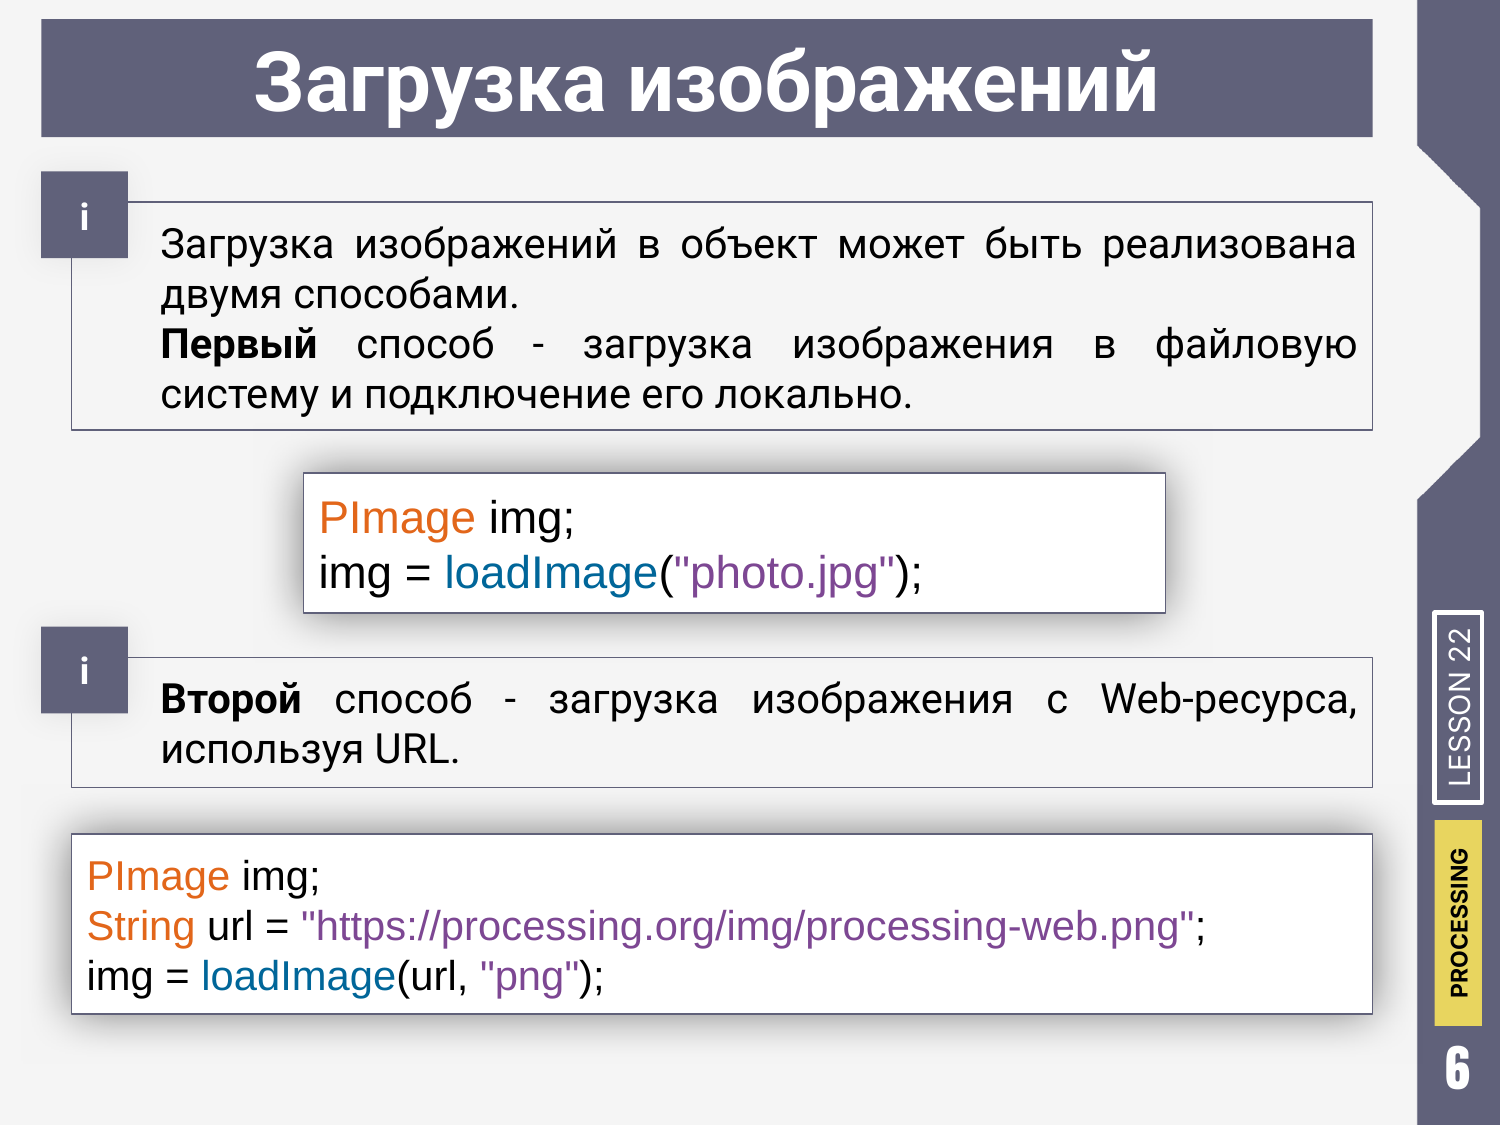

Загрузка изображений
і
Загрузка изображений в объект может быть реализована двумя способами.
Первый способ - загрузка изображения в файловую систему и подключение его локально.
PImage img;
img = loadImage("photo.jpg");
і
Второй способ - загрузка изображения с Web-ресурса, используя URL.
LESSON 22
PImage img;
String url = "https://processing.org/img/processing-web.png";
img = loadImage(url, "png");
6